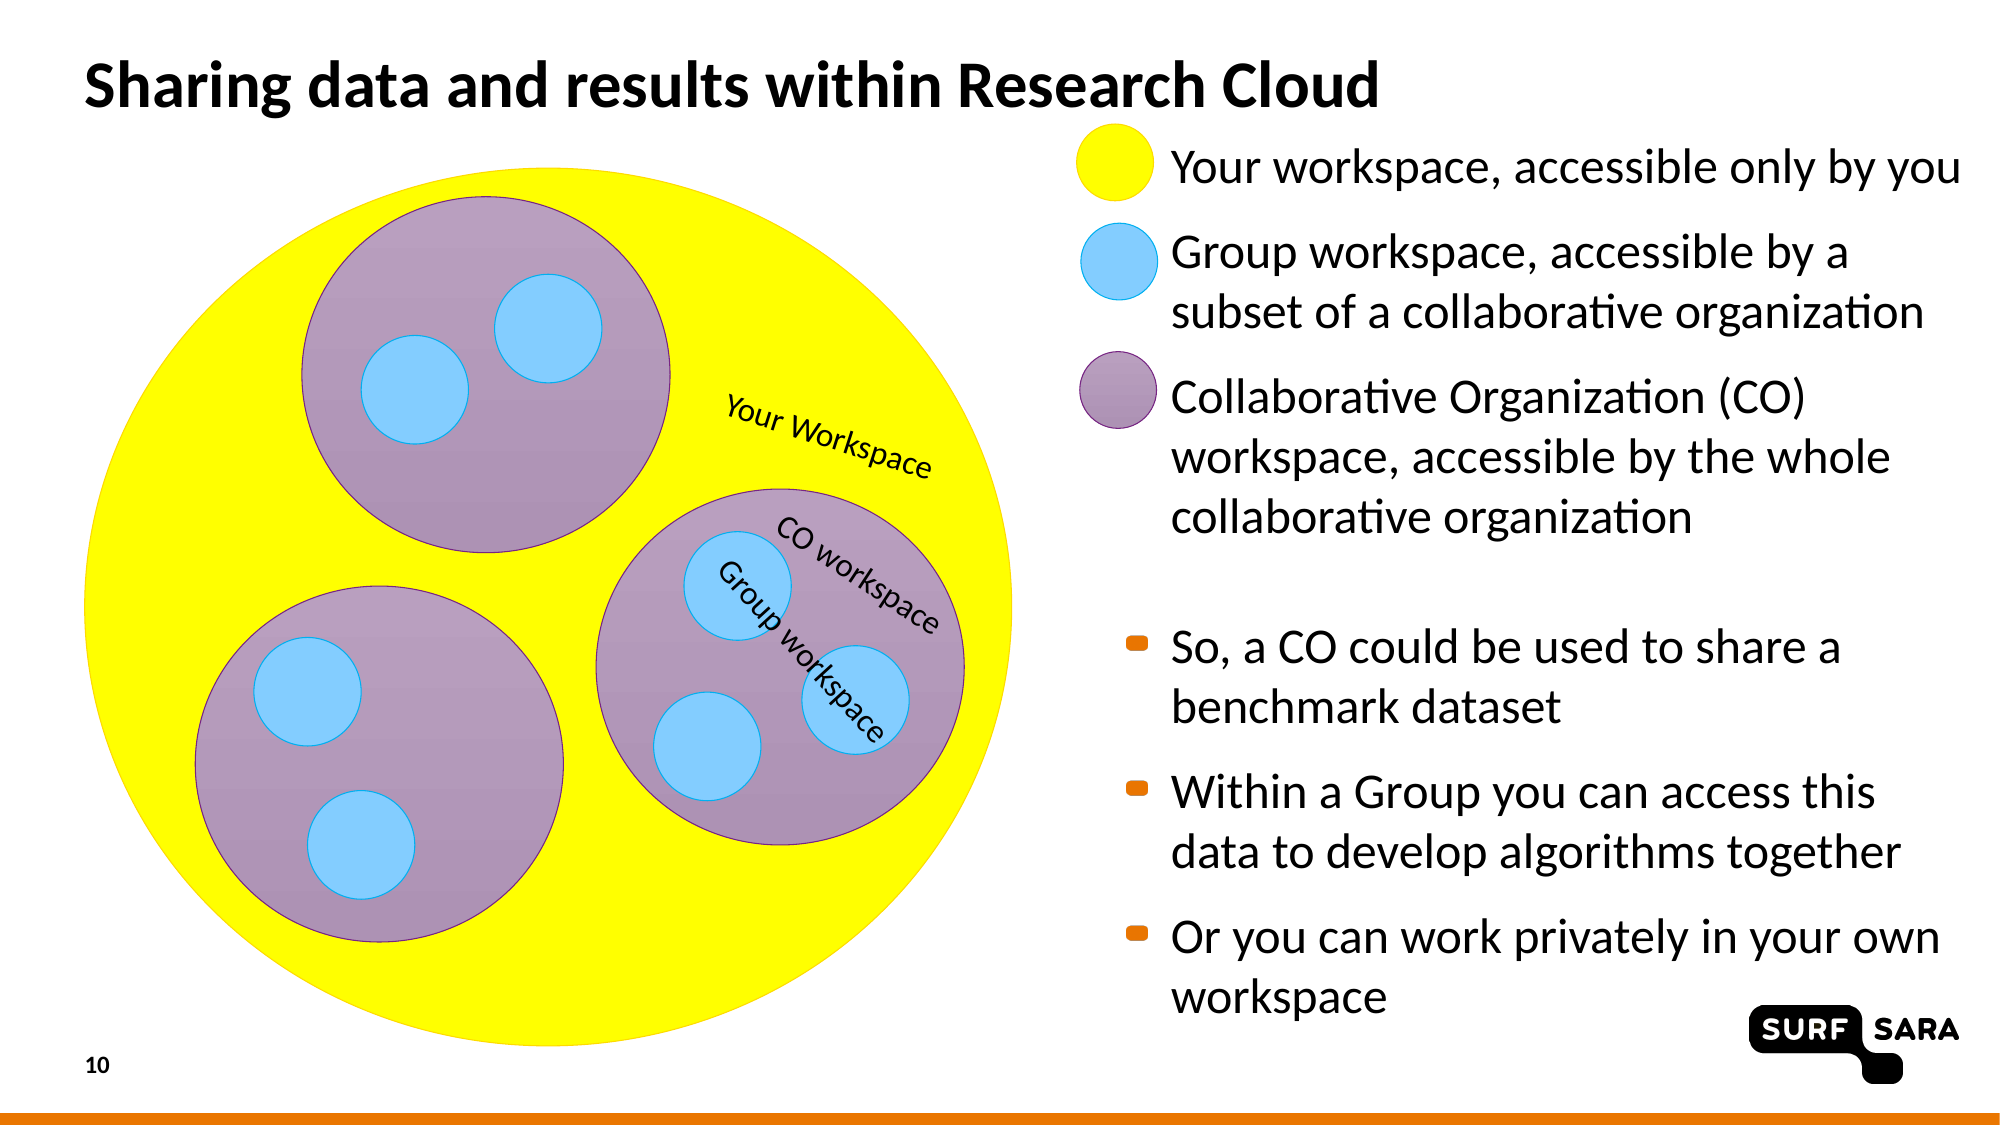

# Sharing data and results within Research Cloud

Your workspace, accessible only by you
Group workspace, accessible by a subset of a collaborative organization
Collaborative Organization (CO) workspace, accessible by the whole collaborative organization

So, a CO could be used to share a benchmark dataset
Within a Group you can access this data to develop algorithms together
Or you can work privately in your own workspace

Your Workspace

CO workspace

Group workspace

10